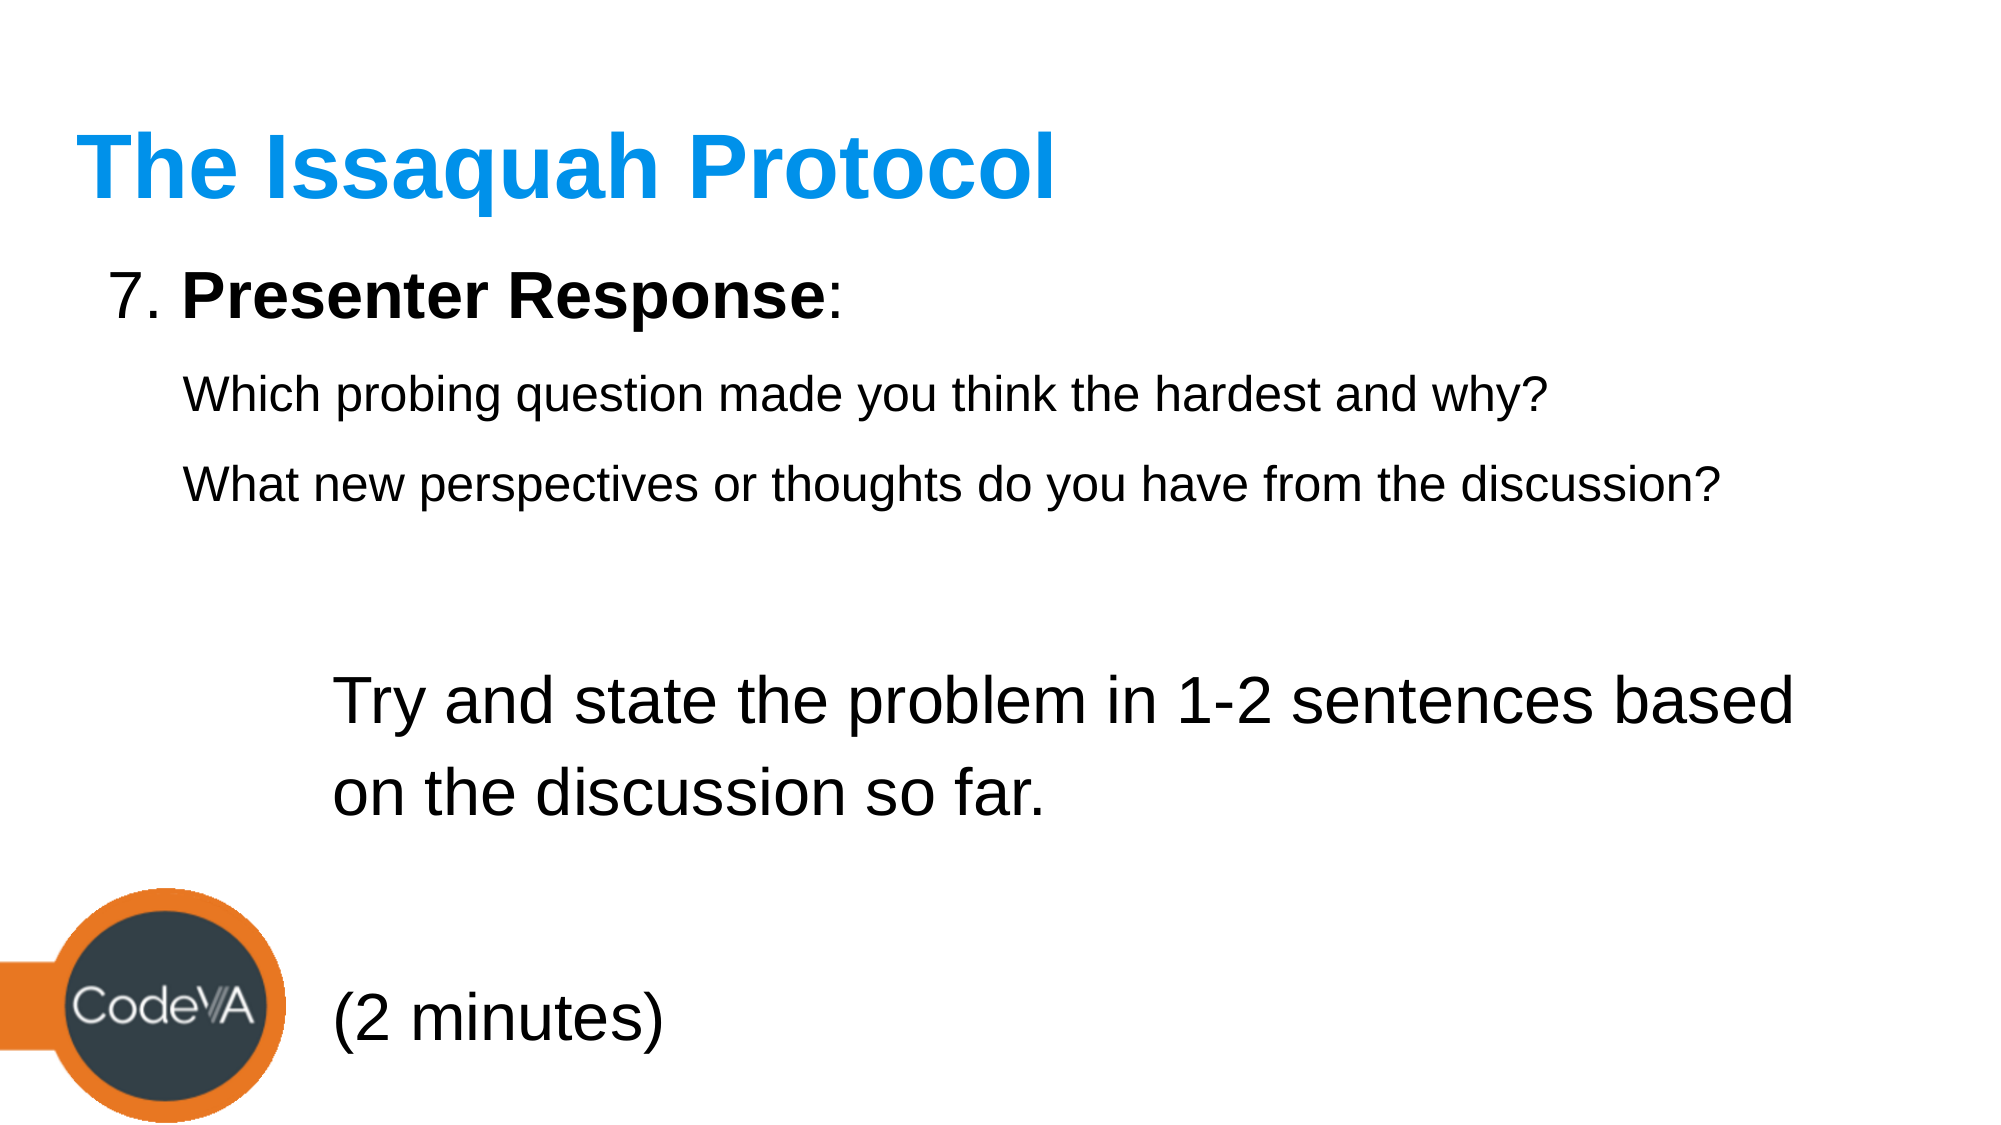

# The Issaquah Protocol
7. Presenter Response:
Which probing question made you think the hardest and why?
What new perspectives or thoughts do you have from the discussion?

Try and state the problem in 1-2 sentences based on the discussion so far.

(2 minutes)